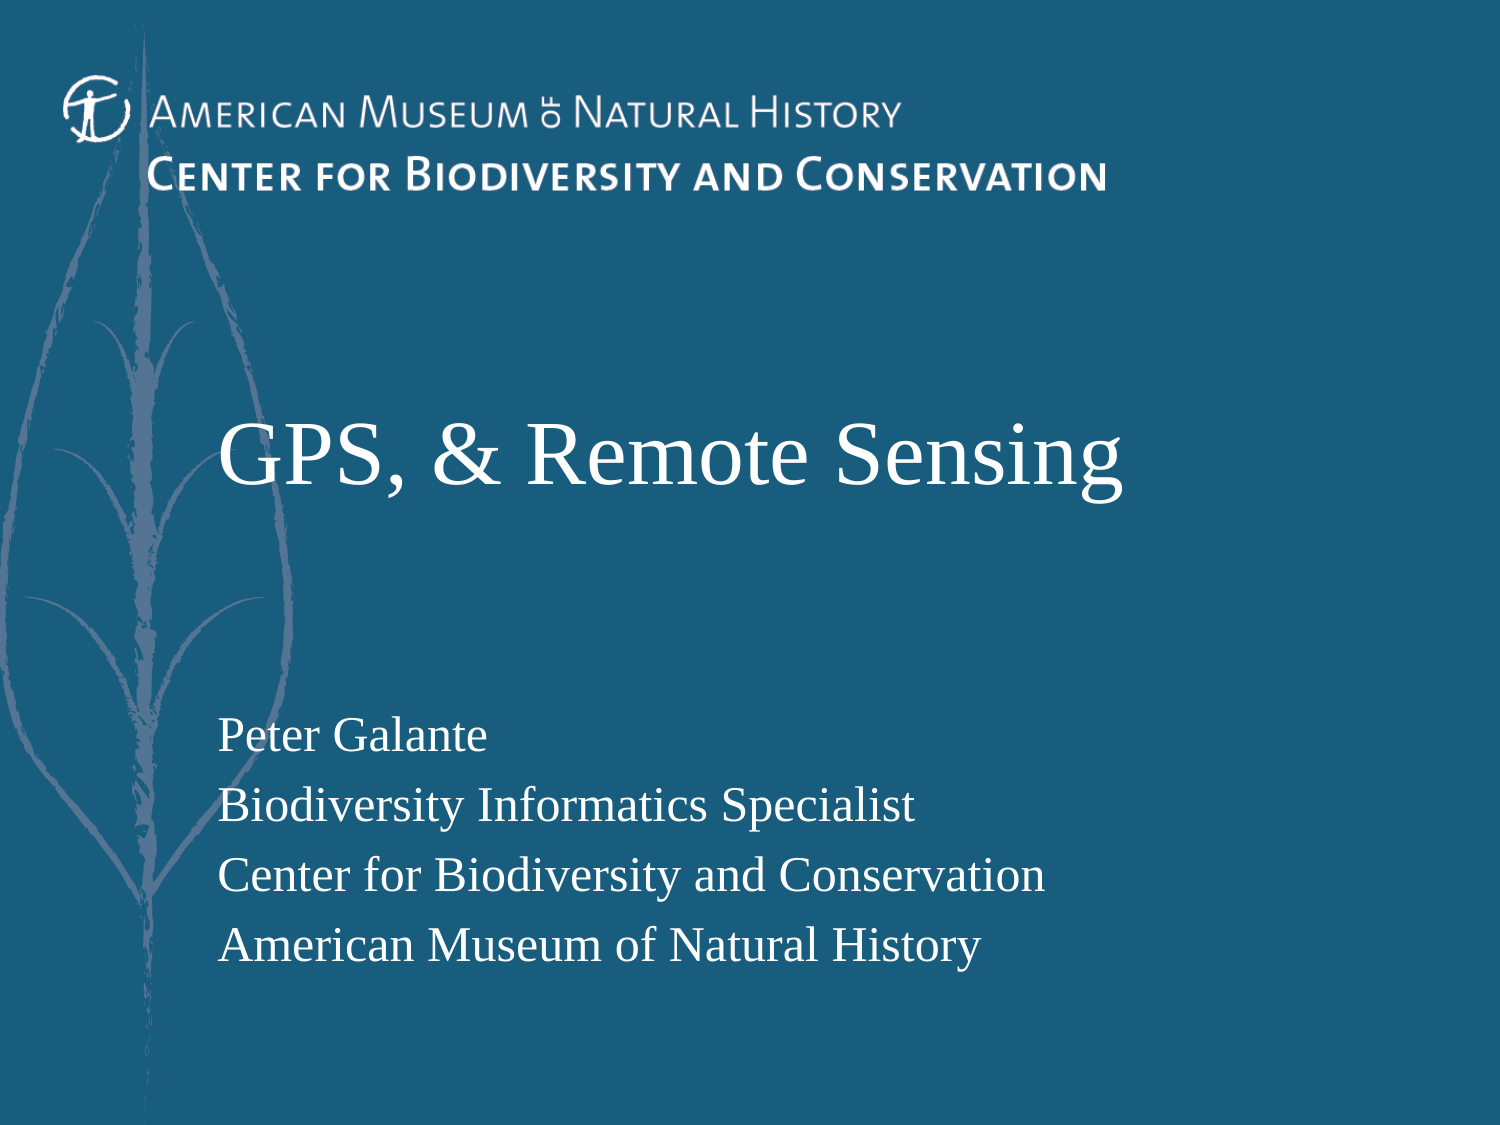

GPS, & Remote Sensing
Peter Galante
Biodiversity Informatics Specialist
Center for Biodiversity and Conservation
American Museum of Natural History